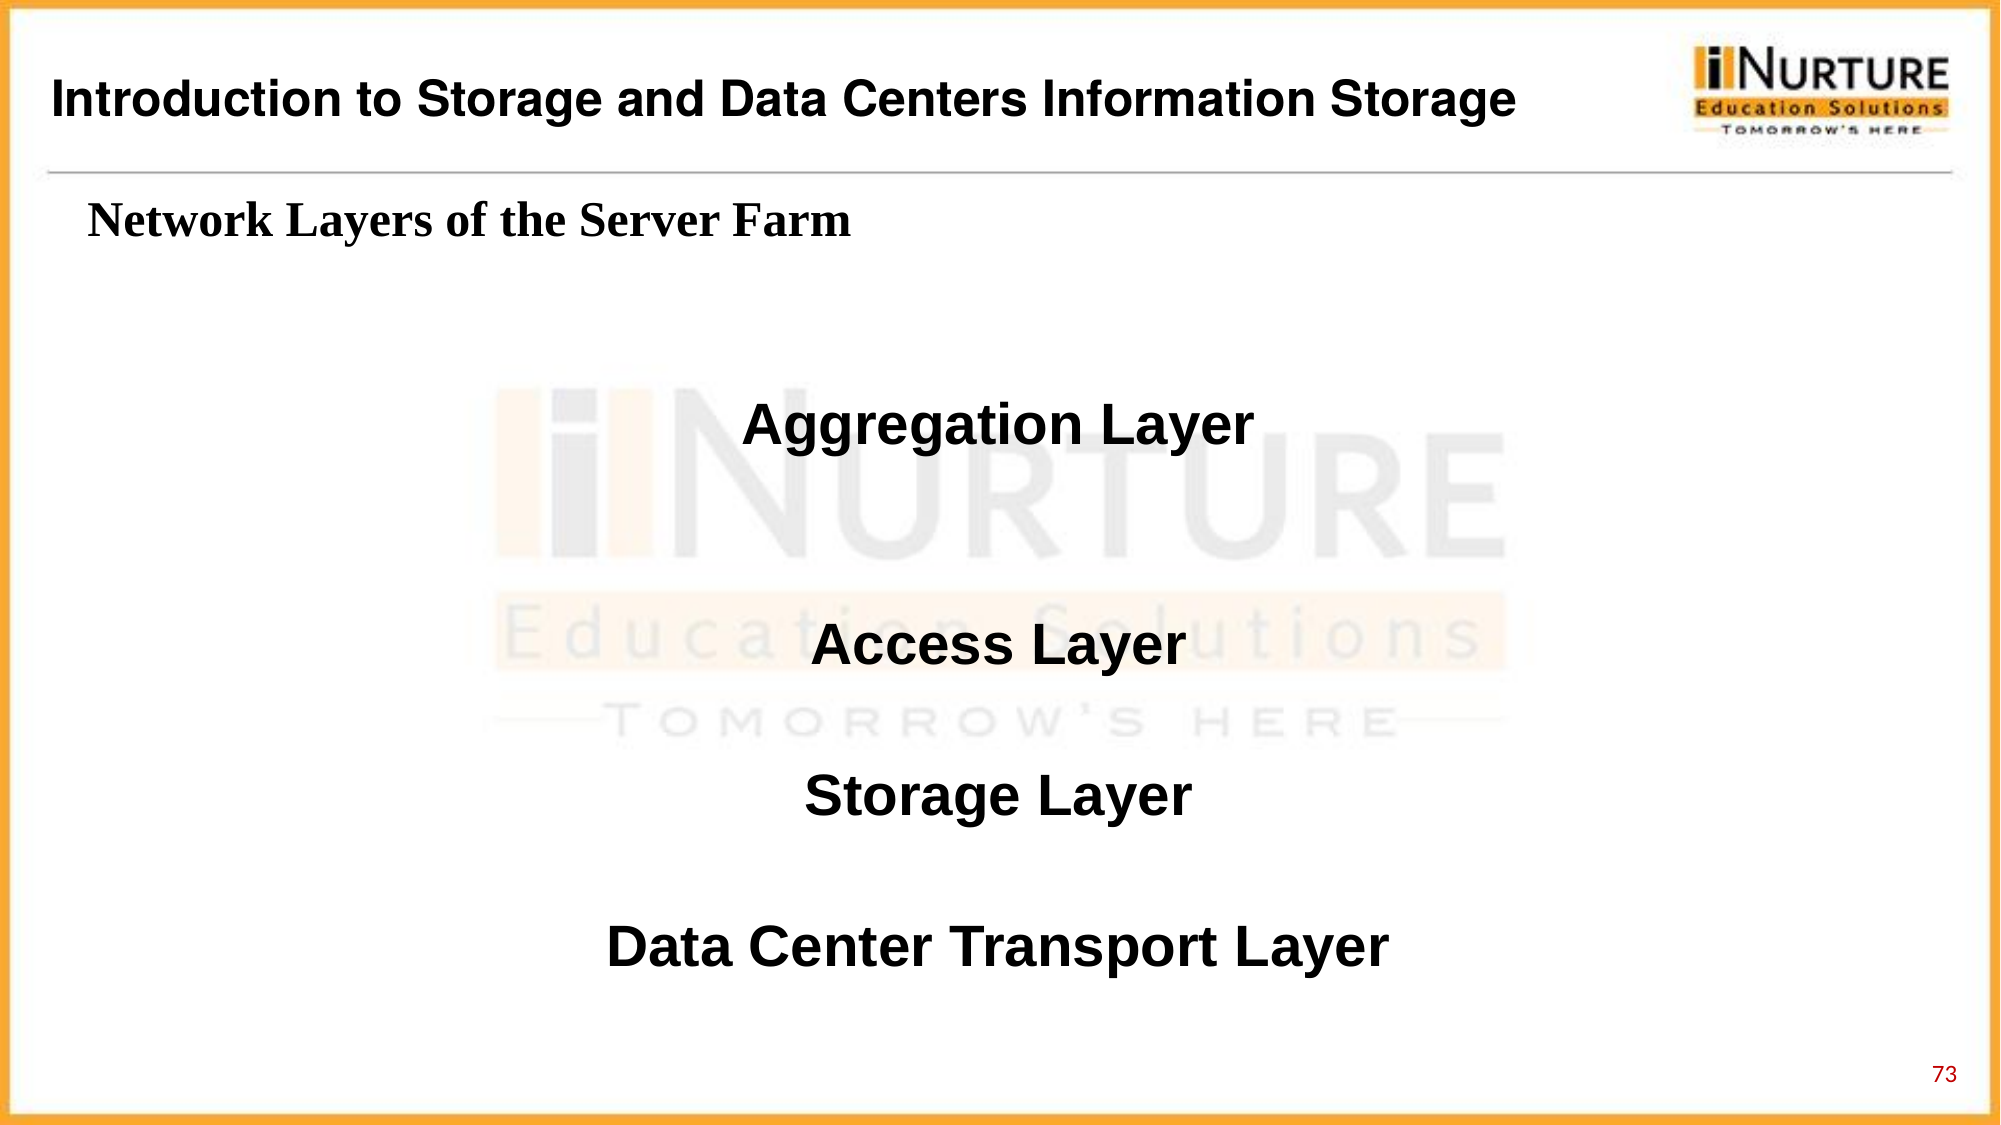

Introduction to Storage and Data Centers Information Storage
Network Layers of the Server Farm
| Aggregation Layer |
| --- |
| Access Layer |
| Storage Layer |
| Data Center Transport Layer |
73